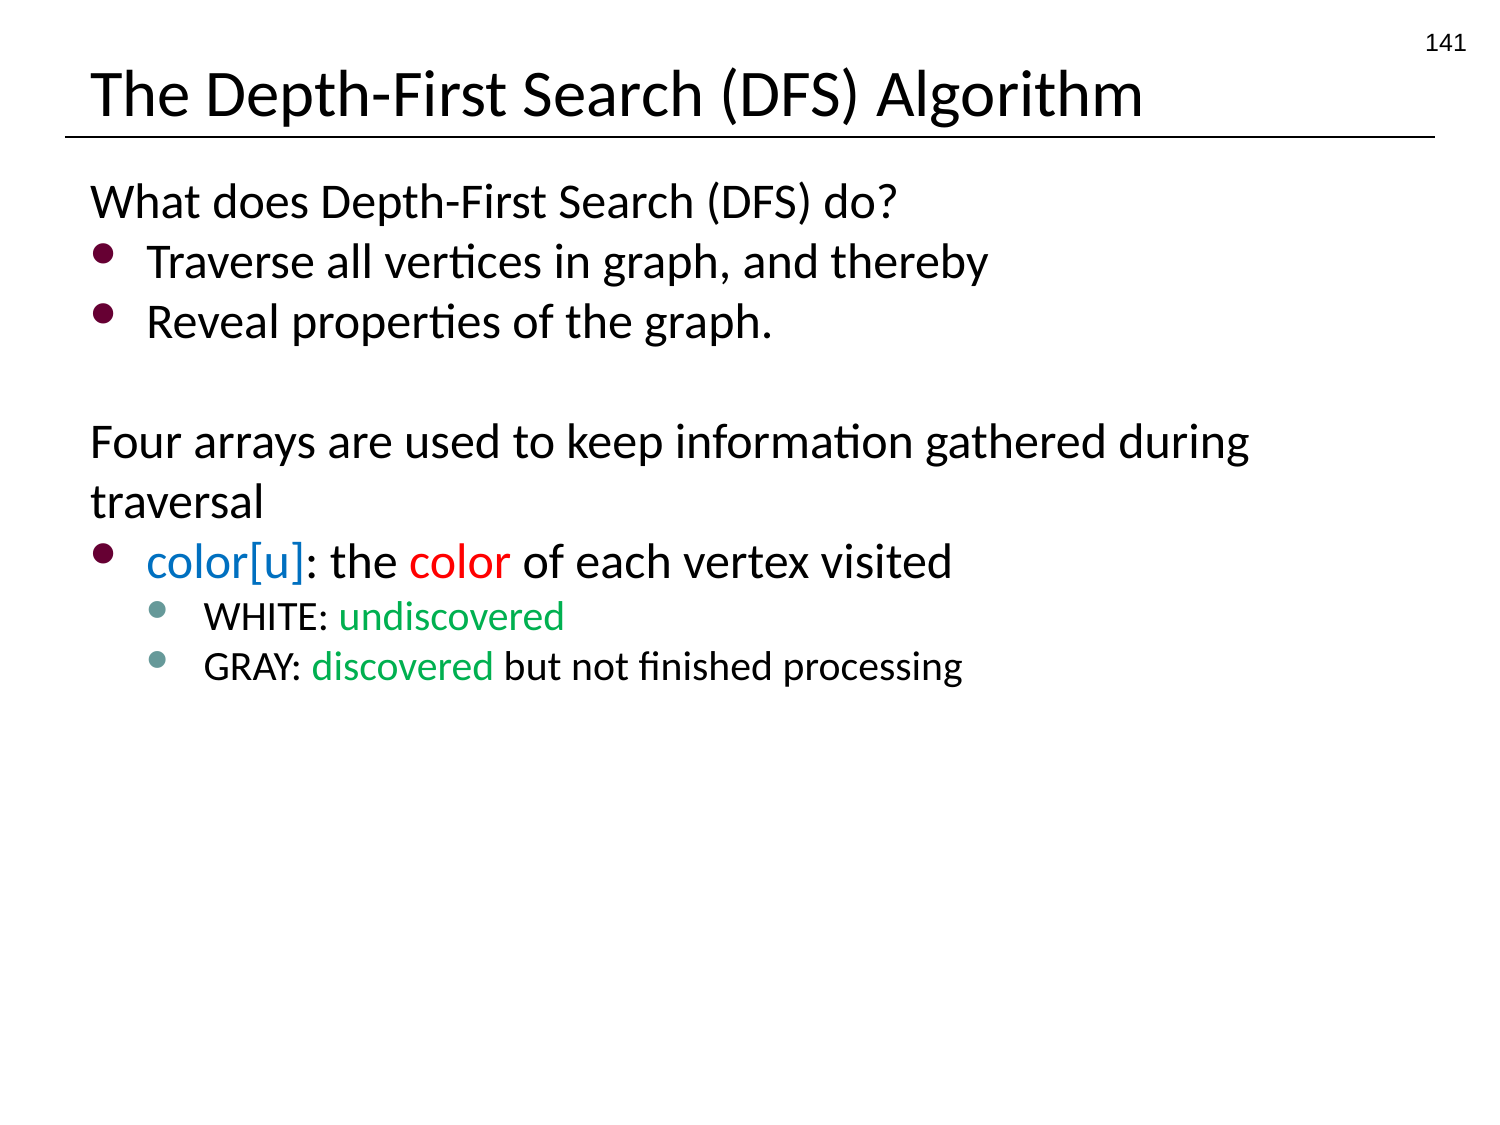

141
# The Depth-First Search (DFS) Algorithm
What does Depth-First Search (DFS) do?
Traverse all vertices in graph, and thereby
Reveal properties of the graph.

Four arrays are used to keep information gathered during traversal
color[u]: the color of each vertex visited
WHITE: undiscovered
GRAY: discovered but not finished processing